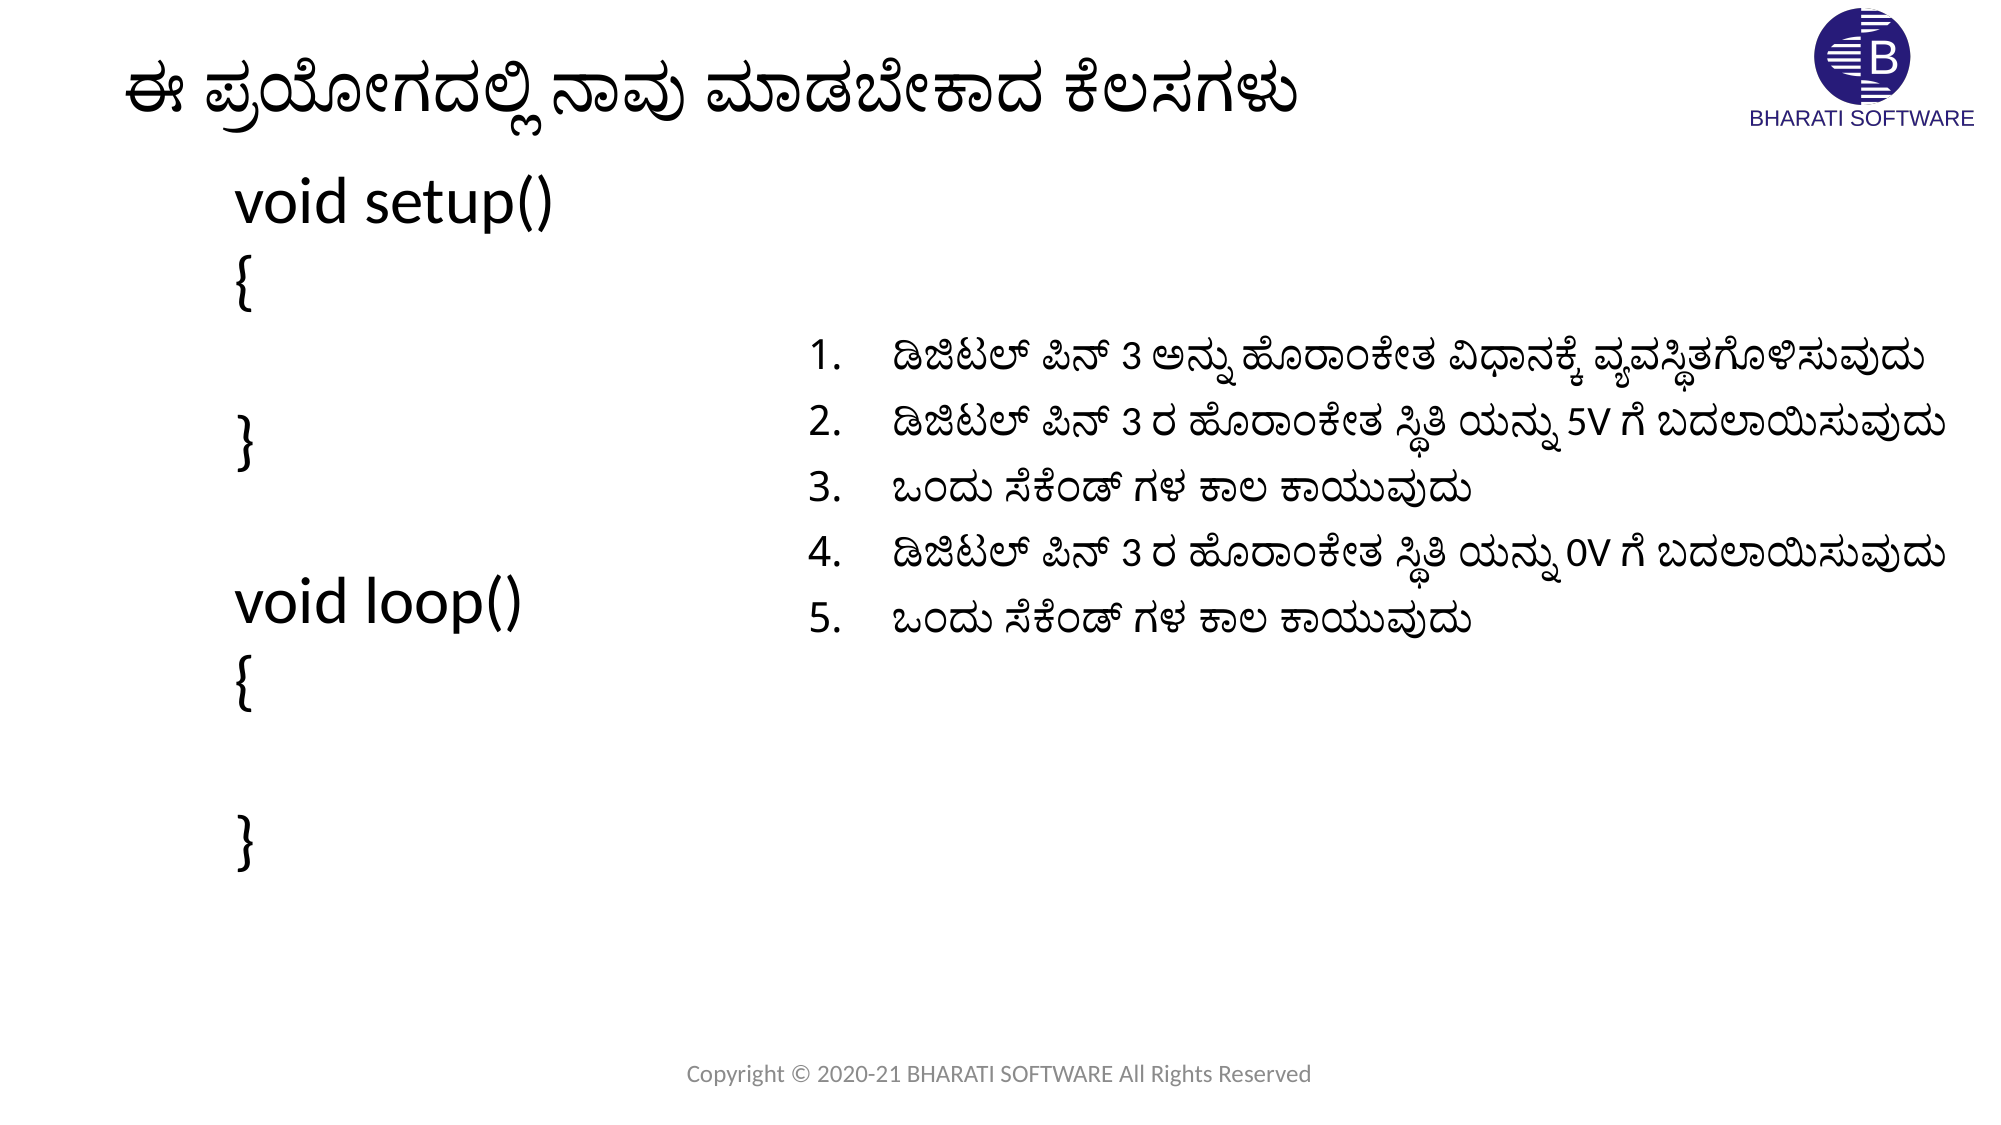

ಈ ಪ್ರಯೋಗದಲ್ಲಿ ನಾವು ಮಾಡಬೇಕಾದ ಕೆಲಸಗಳು
void setup()
{

}

void loop()
{

}
ಡಿಜಿಟಲ್ ಪಿನ್ 3 ಅನ್ನು ಹೊರಾಂಕೇತ ವಿಧಾನಕ್ಕೆ ವ್ಯವಸ್ಥಿತಗೊಳಿಸುವುದು
ಡಿಜಿಟಲ್ ಪಿನ್ 3 ರ ಹೊರಾಂಕೇತ ಸ್ಥಿತಿ ಯನ್ನು 5V ಗೆ ಬದಲಾಯಿಸುವುದು
ಒಂದು ಸೆಕೆಂಡ್ ಗಳ ಕಾಲ ಕಾಯುವುದು
ಡಿಜಿಟಲ್ ಪಿನ್ 3 ರ ಹೊರಾಂಕೇತ ಸ್ಥಿತಿ ಯನ್ನು 0V ಗೆ ಬದಲಾಯಿಸುವುದು
ಒಂದು ಸೆಕೆಂಡ್ ಗಳ ಕಾಲ ಕಾಯುವುದು
Copyright © 2020-21 BHARATI SOFTWARE All Rights Reserved